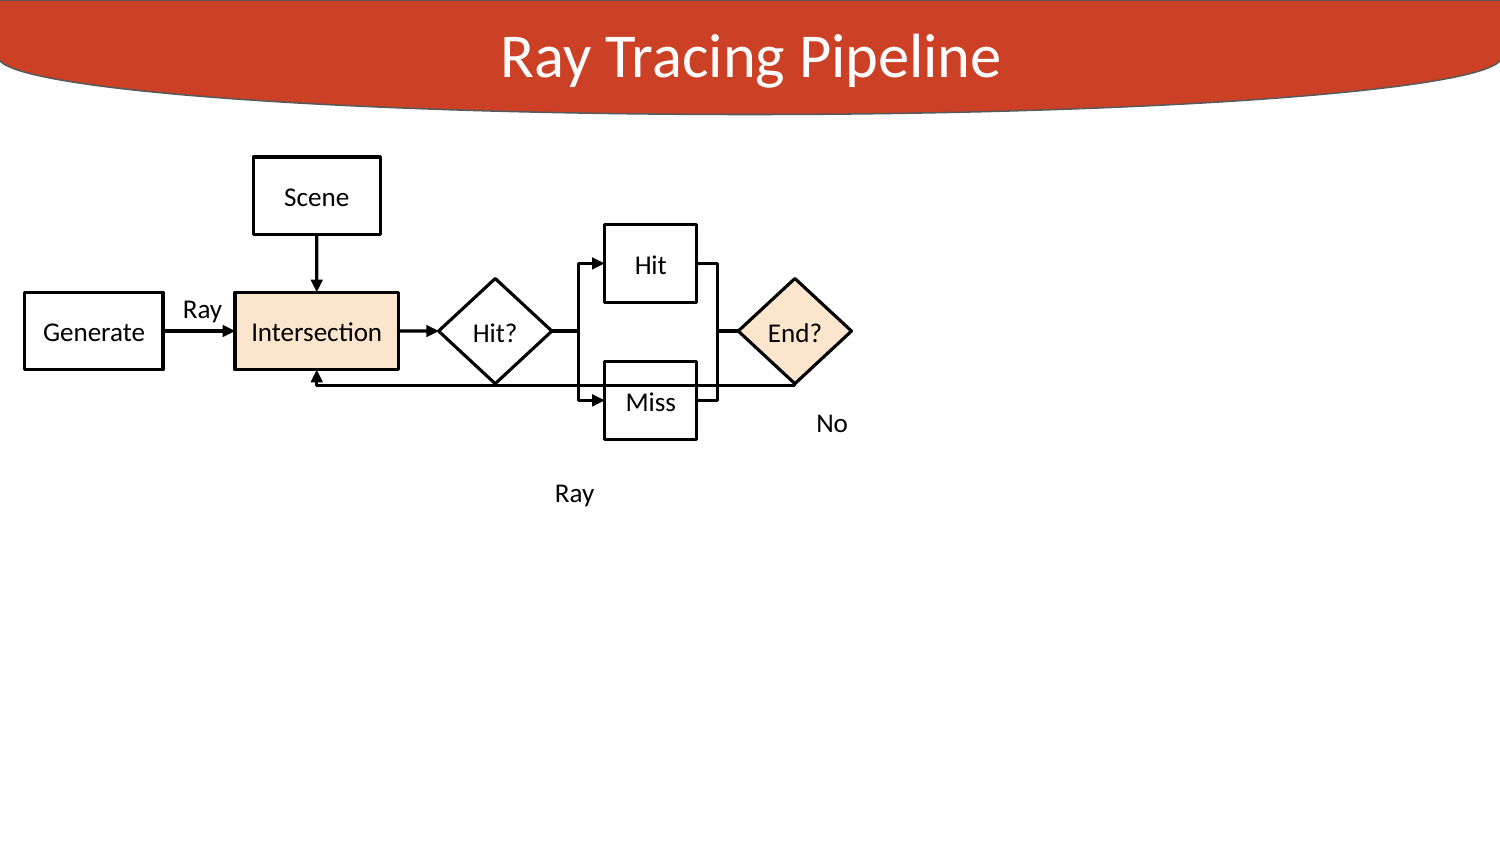

Ray Tracing Pipeline
Experiments
Scene
Hit

Ray
Generate
Intersection
Hit?
End?
Miss
No
Ray